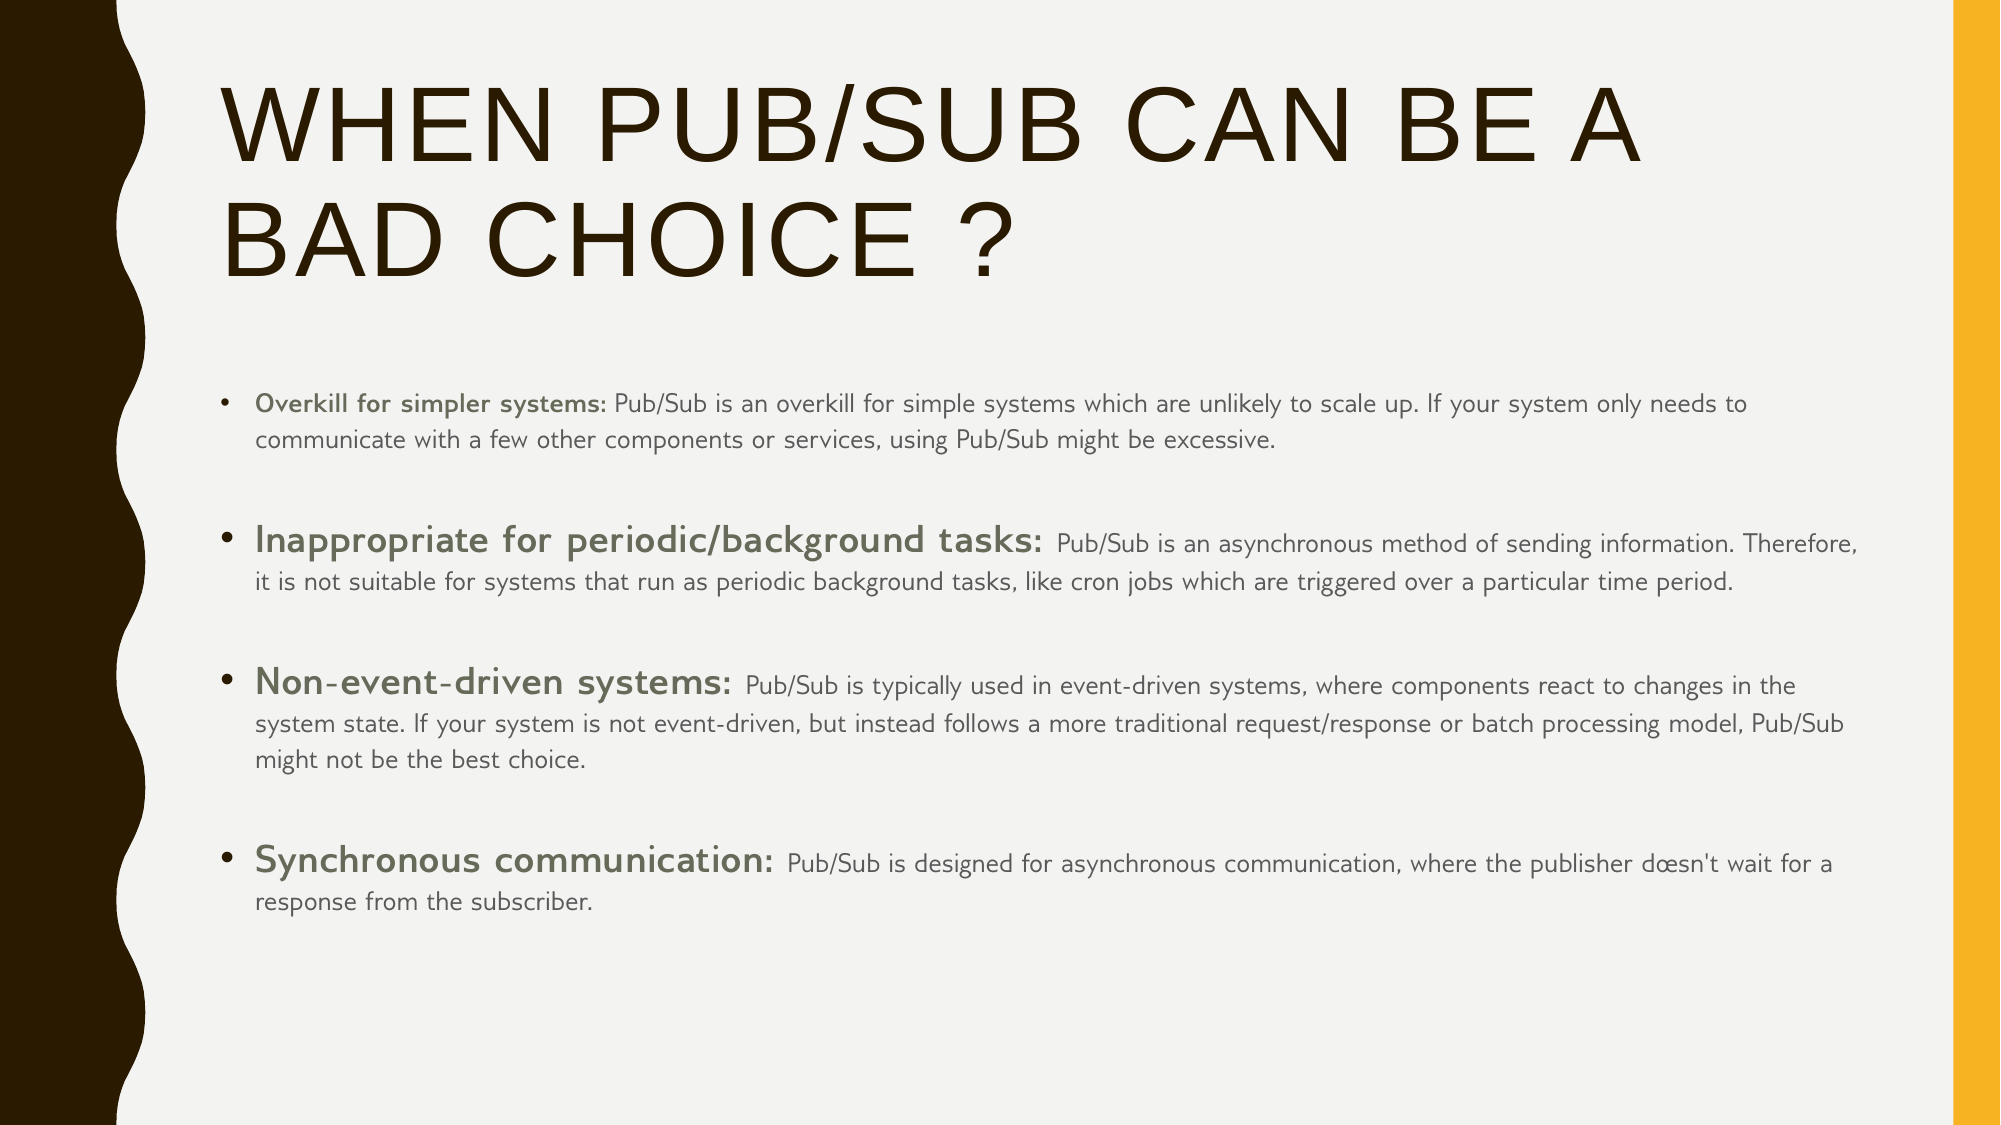

# When Pub/Sub can be a Bad Choice ?
Overkill for simpler systems: Pub/Sub is an overkill for simple systems which are unlikely to scale up. If your system only needs to communicate with a few other components or services, using Pub/Sub might be excessive.

Inappropriate for periodic/background tasks: Pub/Sub is an asynchronous method of sending information. Therefore, it is not suitable for systems that run as periodic background tasks, like cron jobs which are triggered over a particular time period.

Non-event-driven systems: Pub/Sub is typically used in event-driven systems, where components react to changes in the system state. If your system is not event-driven, but instead follows a more traditional request/response or batch processing model, Pub/Sub might not be the best choice.

Synchronous communication: Pub/Sub is designed for asynchronous communication, where the publisher doesn't wait for a response from the subscriber.